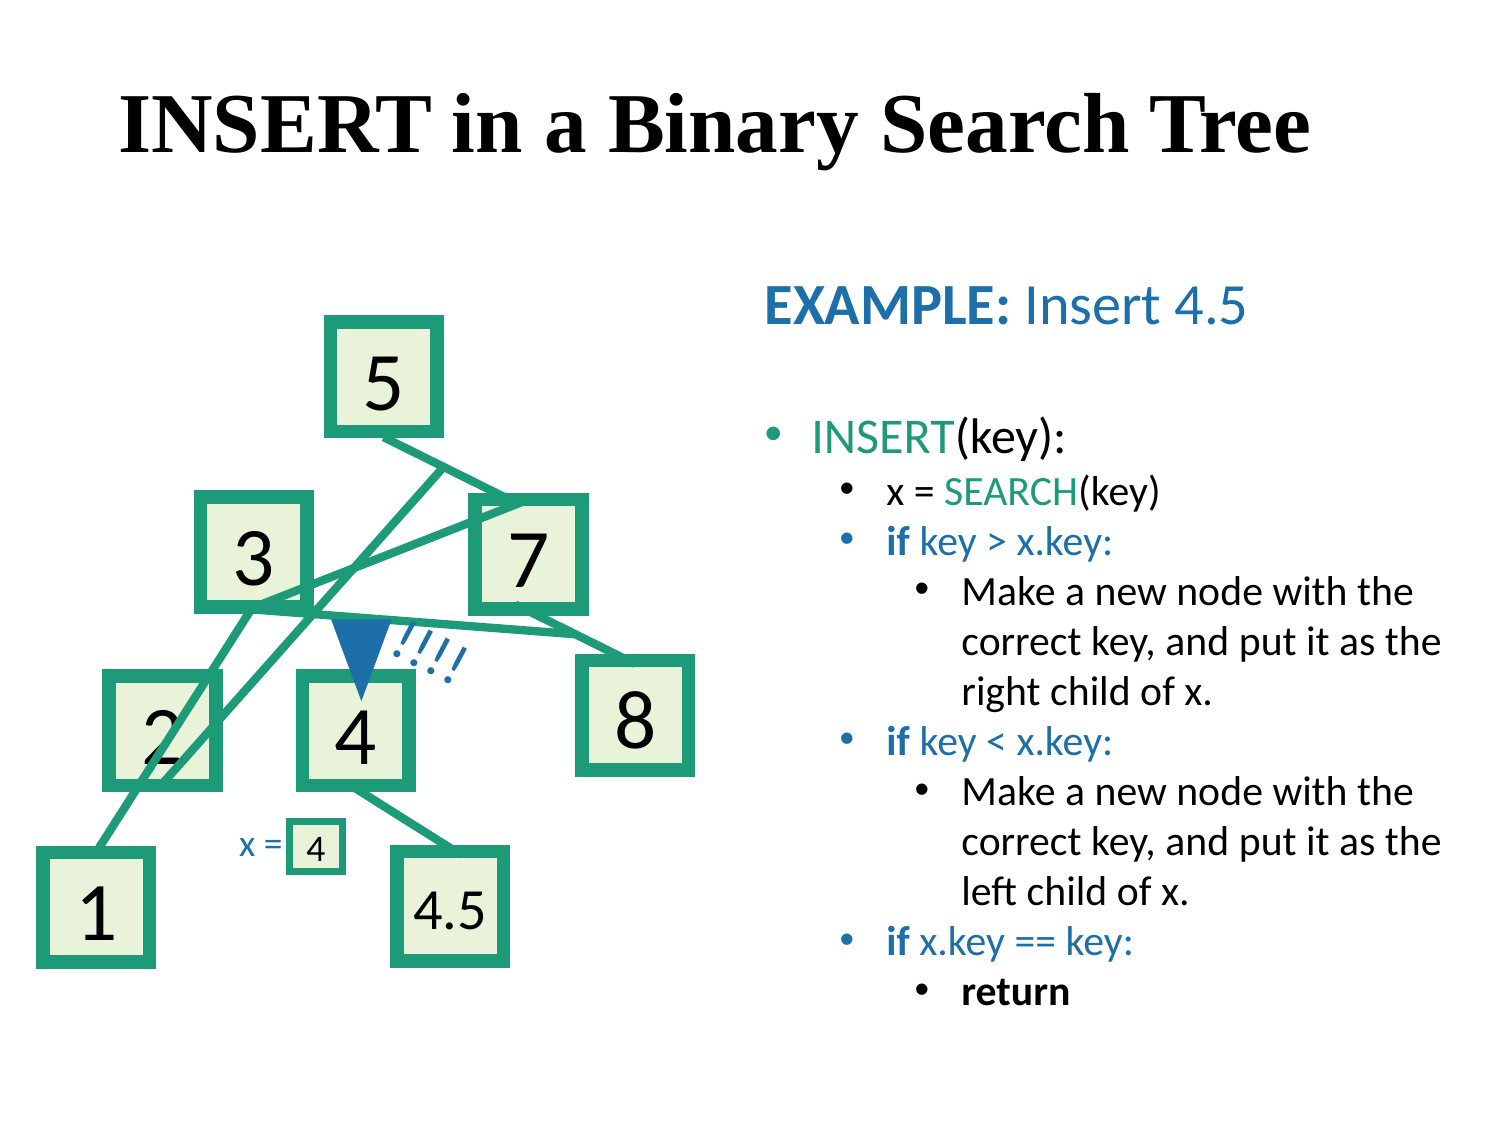

# INSERT in a Binary Search Tree
EXAMPLE: Insert 4.5
5
INSERT(key):
x = SEARCH(key)
if key > x.key:
Make a new node with the correct key, and put it as the right child of x.
if key < x.key:
Make a new node with the correct key, and put it as the left child of x.
if x.key == key:
return

3
7
!!!!

8
2
4
x =
4
4.5
1